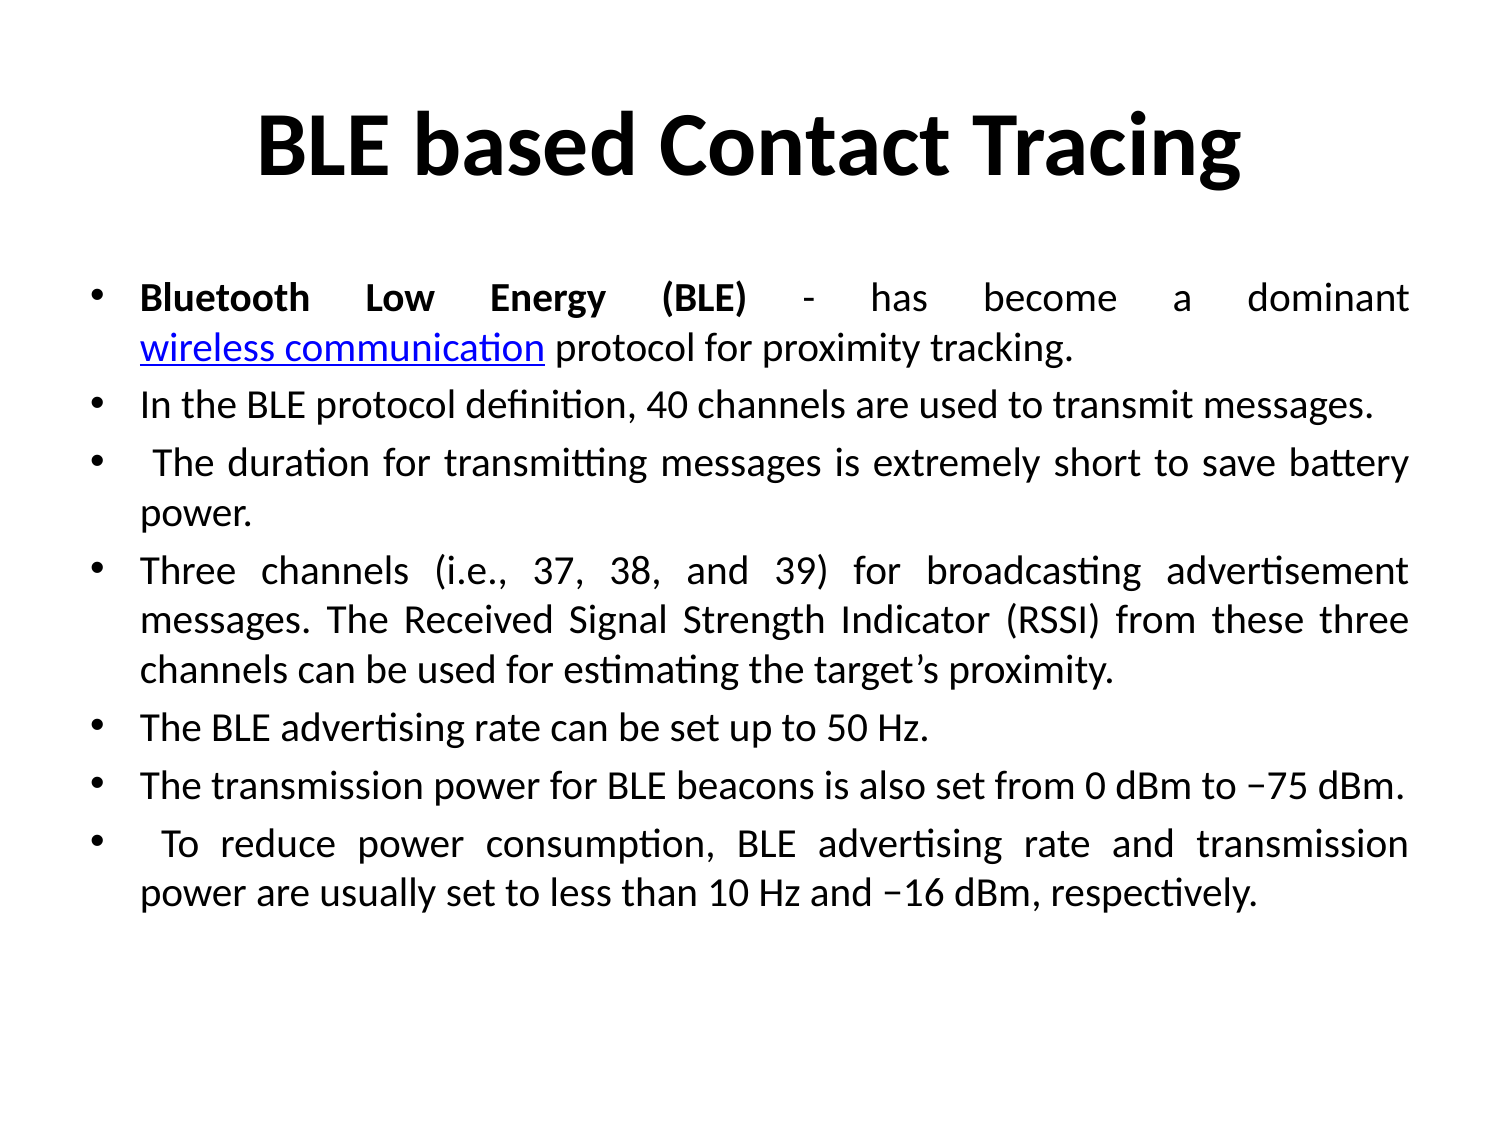

# BLE based Contact Tracing
Bluetooth Low Energy (BLE) - has become a dominant wireless communication protocol for proximity tracking.
In the BLE protocol definition, 40 channels are used to transmit messages.
 The duration for transmitting messages is extremely short to save battery power.
Three channels (i.e., 37, 38, and 39) for broadcasting advertisement messages. The Received Signal Strength Indicator (RSSI) from these three channels can be used for estimating the target’s proximity.
The BLE advertising rate can be set up to 50 Hz.
The transmission power for BLE beacons is also set from 0 dBm to −75 dBm.
 To reduce power consumption, BLE advertising rate and transmission power are usually set to less than 10 Hz and −16 dBm, respectively.